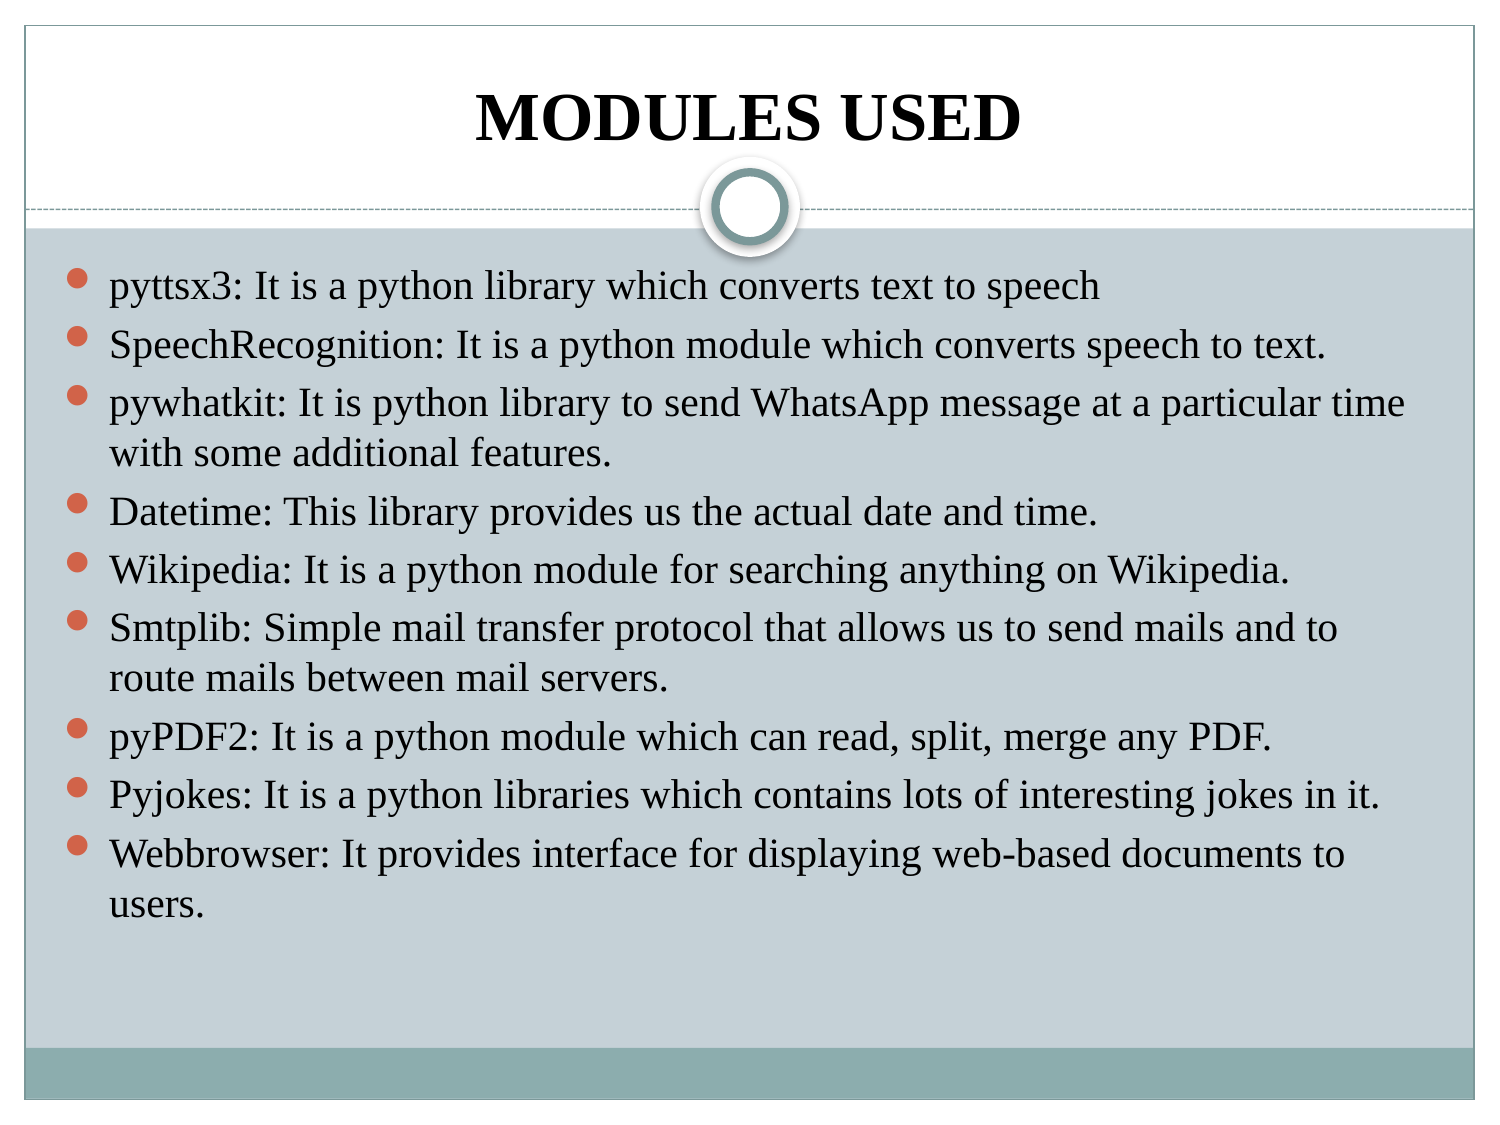

# MODULES USED
pyttsx3: It is a python library which converts text to speech
SpeechRecognition: It is a python module which converts speech to text.
pywhatkit: It is python library to send WhatsApp message at a particular time with some additional features.
Datetime: This library provides us the actual date and time.
Wikipedia: It is a python module for searching anything on Wikipedia.
Smtplib: Simple mail transfer protocol that allows us to send mails and to route mails between mail servers.
pyPDF2: It is a python module which can read, split, merge any PDF.
Pyjokes: It is a python libraries which contains lots of interesting jokes in it.
Webbrowser: It provides interface for displaying web-based documents to users.